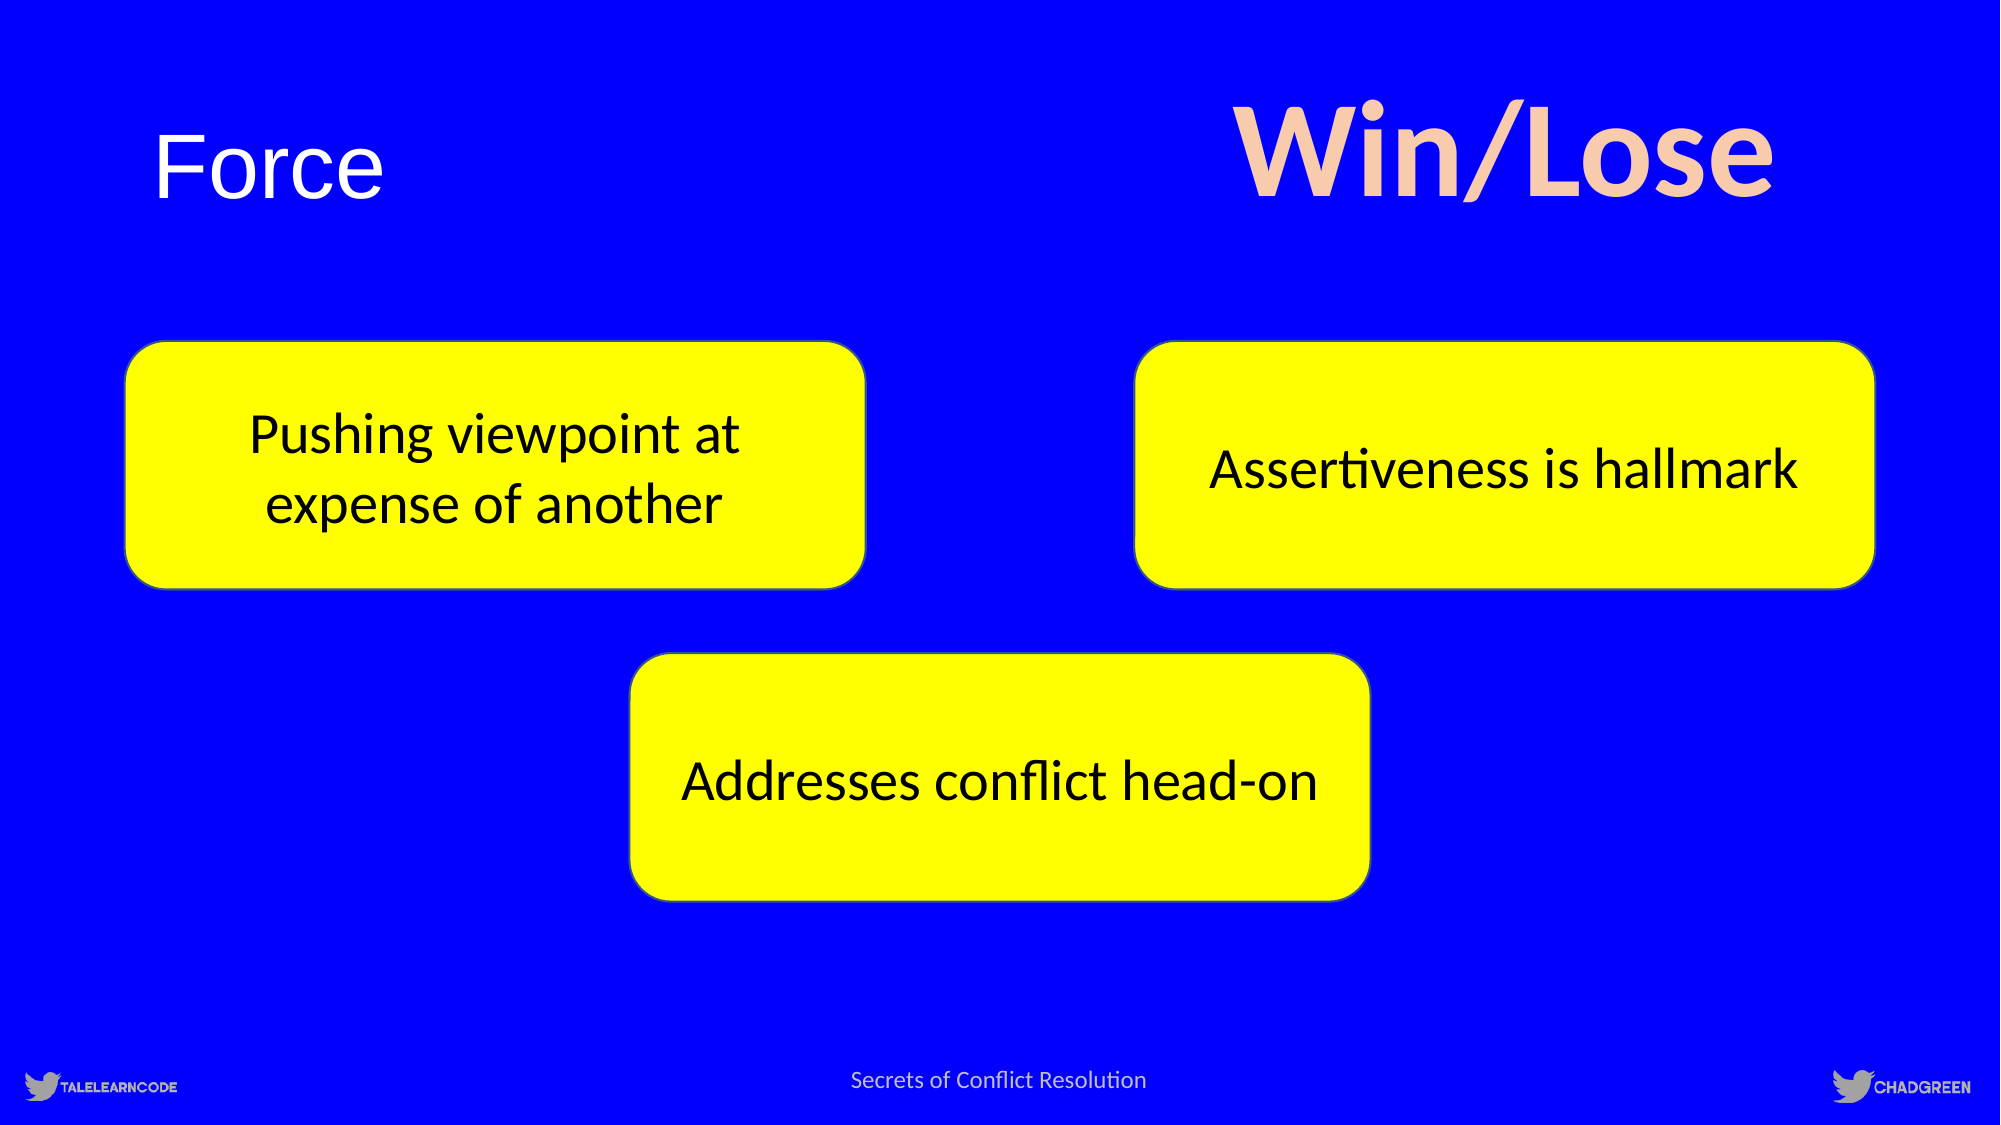

Win/Lose
# Force
Pushing viewpoint at expense of another
Assertiveness is hallmark
Addresses conflict head-on